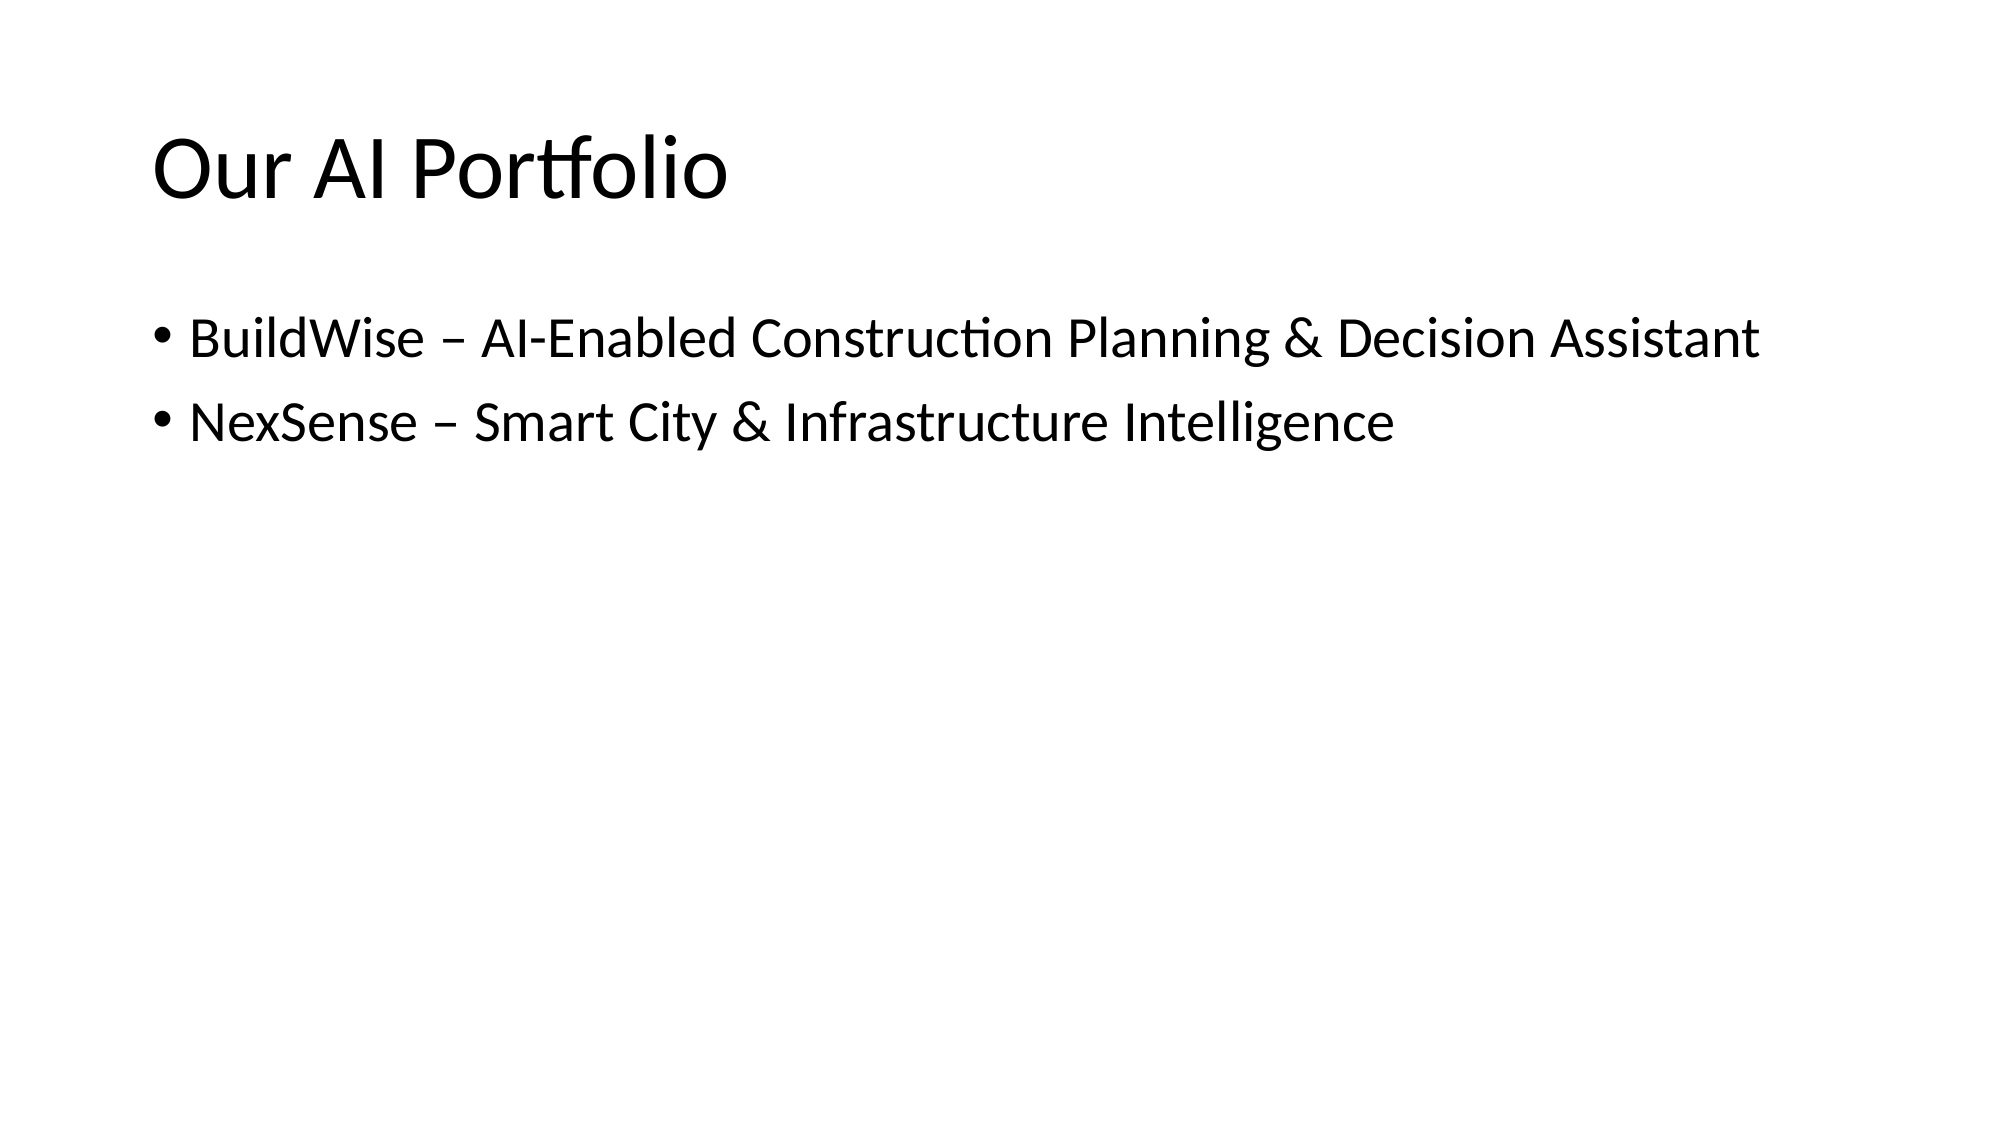

# Our AI Portfolio
BuildWise – AI-Enabled Construction Planning & Decision Assistant
NexSense – Smart City & Infrastructure Intelligence